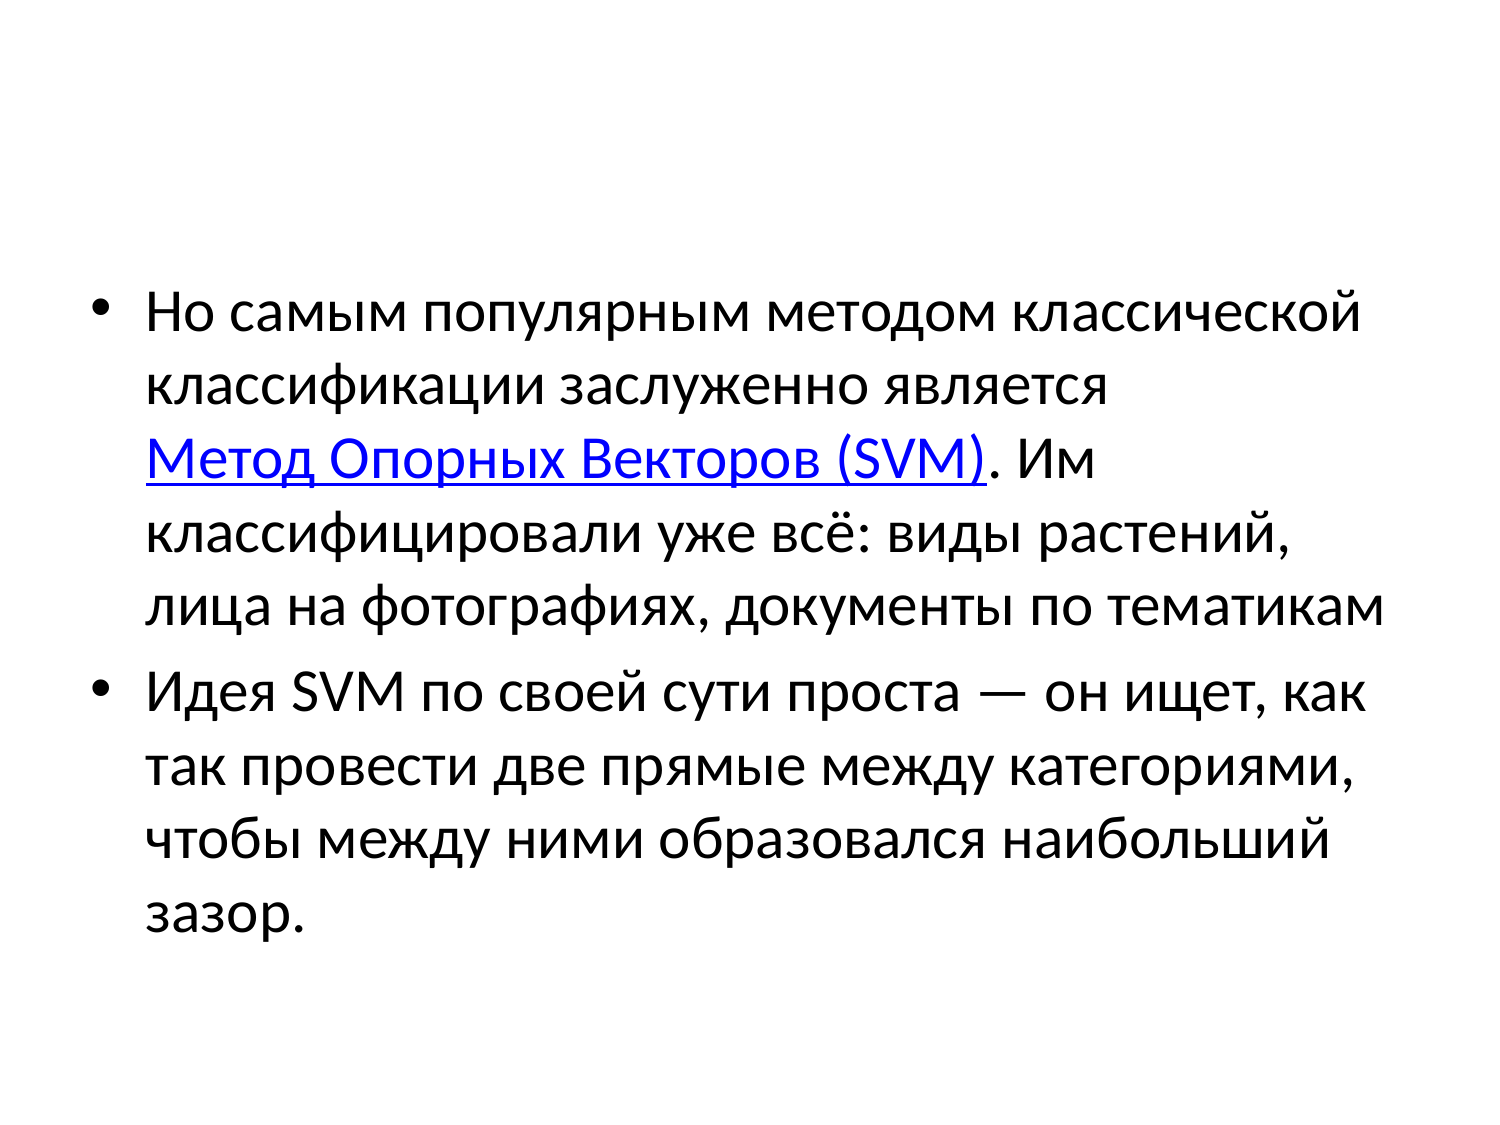

#
Но самым популярным методом классической классификации заслуженно является Метод Опорных Векторов (SVM). Им классифицировали уже всё: виды растений, лица на фотографиях, документы по тематикам
Идея SVM по своей сути проста — он ищет, как так провести две прямые между категориями, чтобы между ними образовался наибольший зазор.